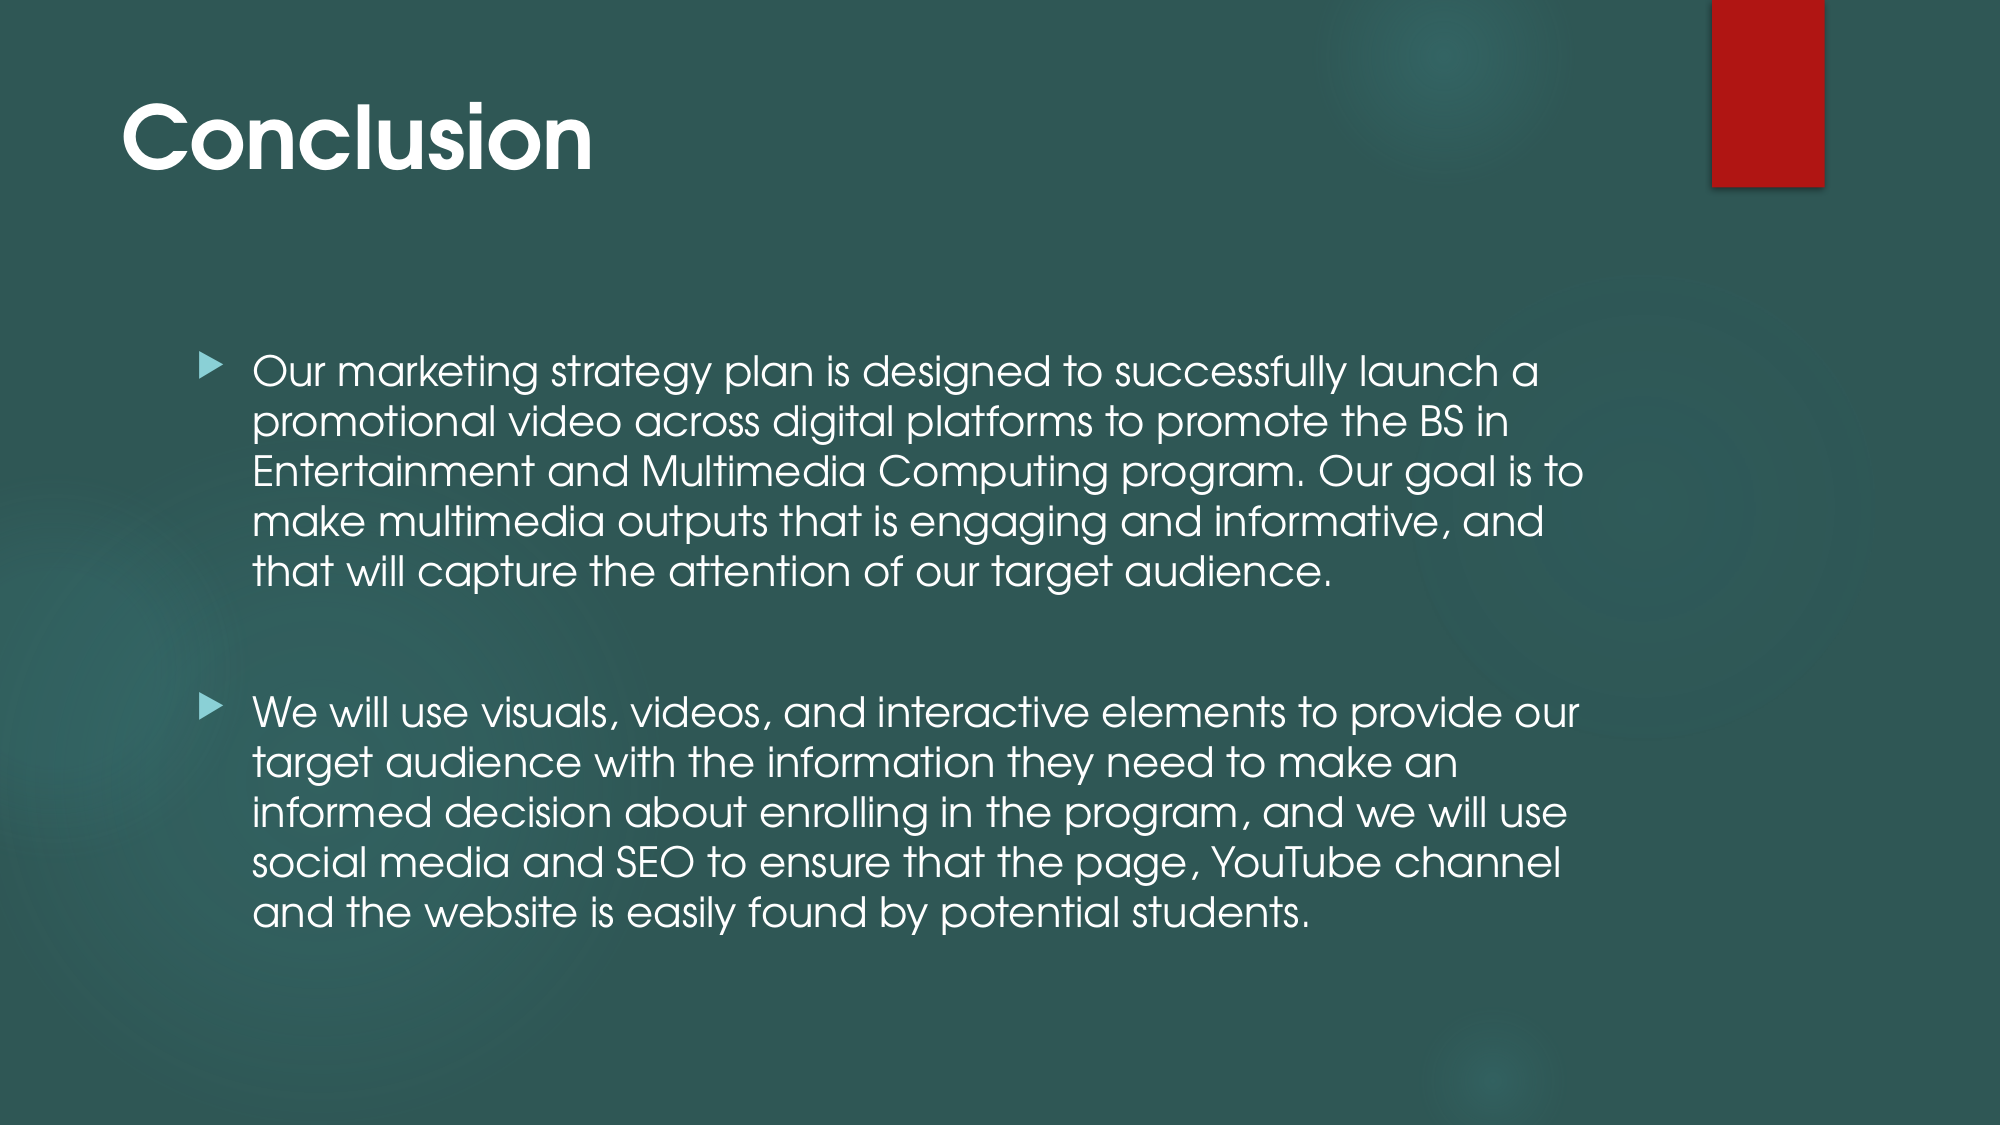

# Conclusion
Our marketing strategy plan is designed to successfully launch a promotional video across digital platforms to promote the BS in Entertainment and Multimedia Computing program. Our goal is to make multimedia outputs that is engaging and informative, and that will capture the attention of our target audience.

We will use visuals, videos, and interactive elements to provide our target audience with the information they need to make an informed decision about enrolling in the program, and we will use social media and SEO to ensure that the page, YouTube channel and the website is easily found by potential students.